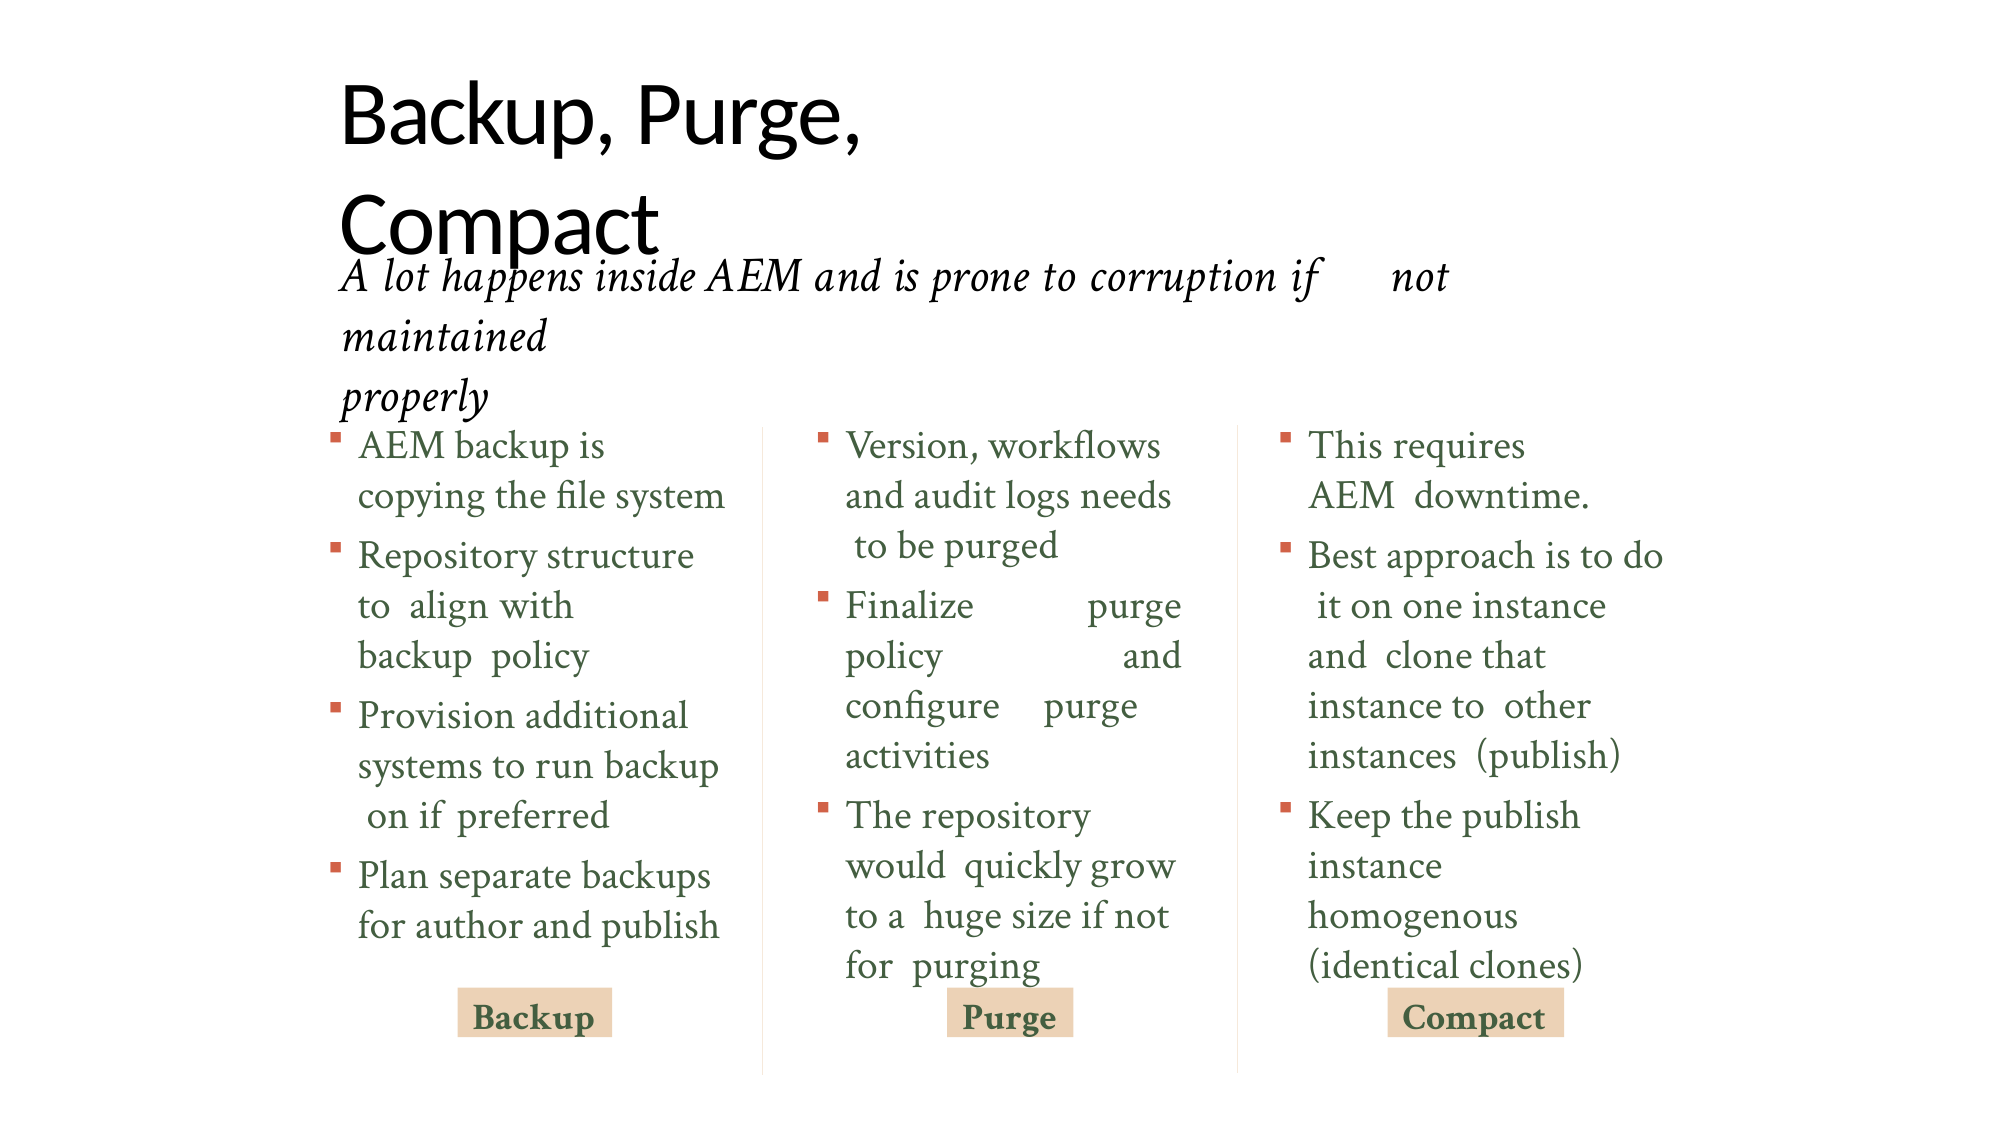

# Backup, Purge, Compact
A lot happens inside AEM and is prone to corruption if	not maintained
properly
AEM backup is  copying the file system
Repository structure to  align with	backup  policy
Provision additional  systems to run backup  on if preferred
Plan separate backups
for author and publish
Version, workflows  and audit logs needs  to be purged
Finalize purge policy  and configure purge  activities
The repository would  quickly grow to a  huge size if not for  purging
This requires AEM  downtime.
Best approach is to do  it on one instance and  clone that instance to  other instances  (publish)
Keep the publish  instance homogenous  (identical clones)

Backup
Purge
Compact